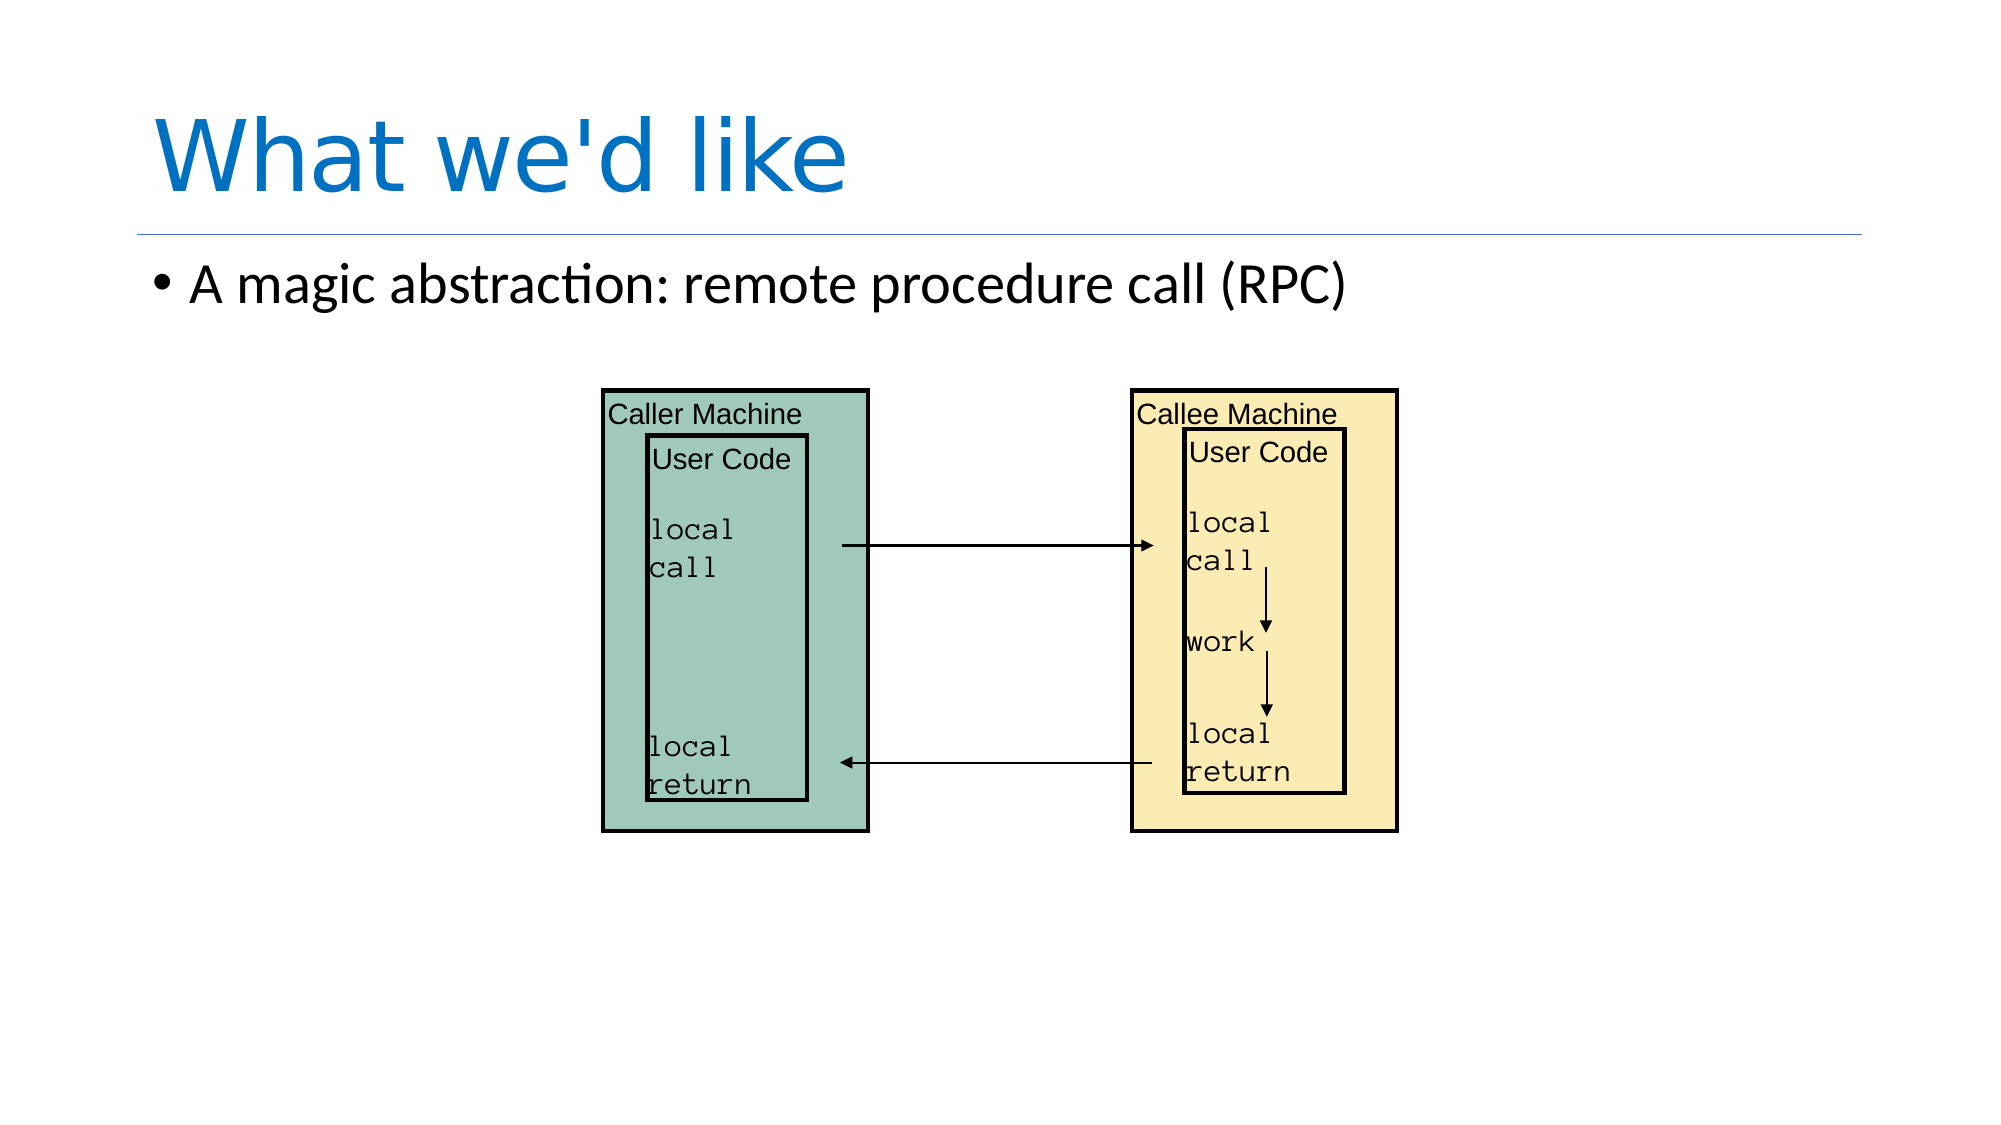

# What we'd like
A magic abstraction: remote procedure call (RPC)
Caller Machine
Callee Machine
User Code
User Code
local call
local call

work

local return
local return